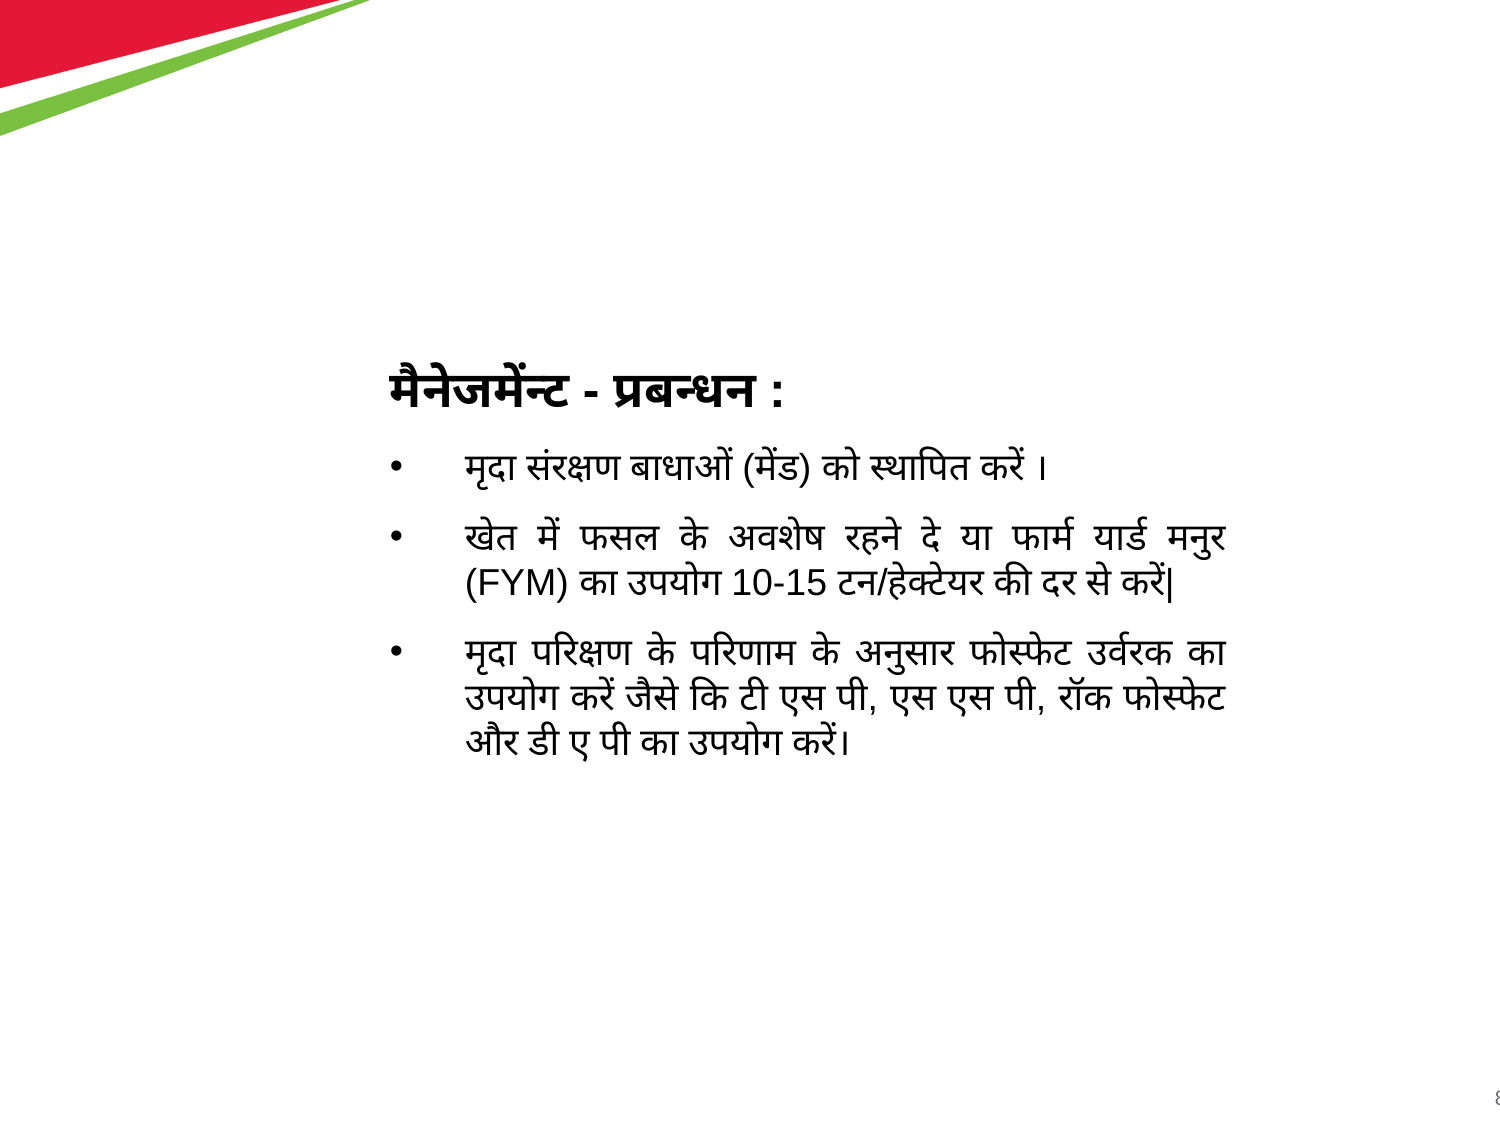

मैनेजमेंन्ट - प्रबन्धन :
मृदा संरक्षण बाधाओं (मेंड) को स्थापित करें ।
खेत में फसल के अवशेष रहने दे या फार्म यार्ड मनुर (FYM) का उपयोग 10-15 टन/हेक्टेयर की दर से करें|
मृदा परिक्षण के परिणाम के अनुसार फोस्फेट उर्वरक का उपयोग करें जैसे कि टी एस पी, एस एस पी, रॉक फोस्फेट और डी ए पी का उपयोग करें।